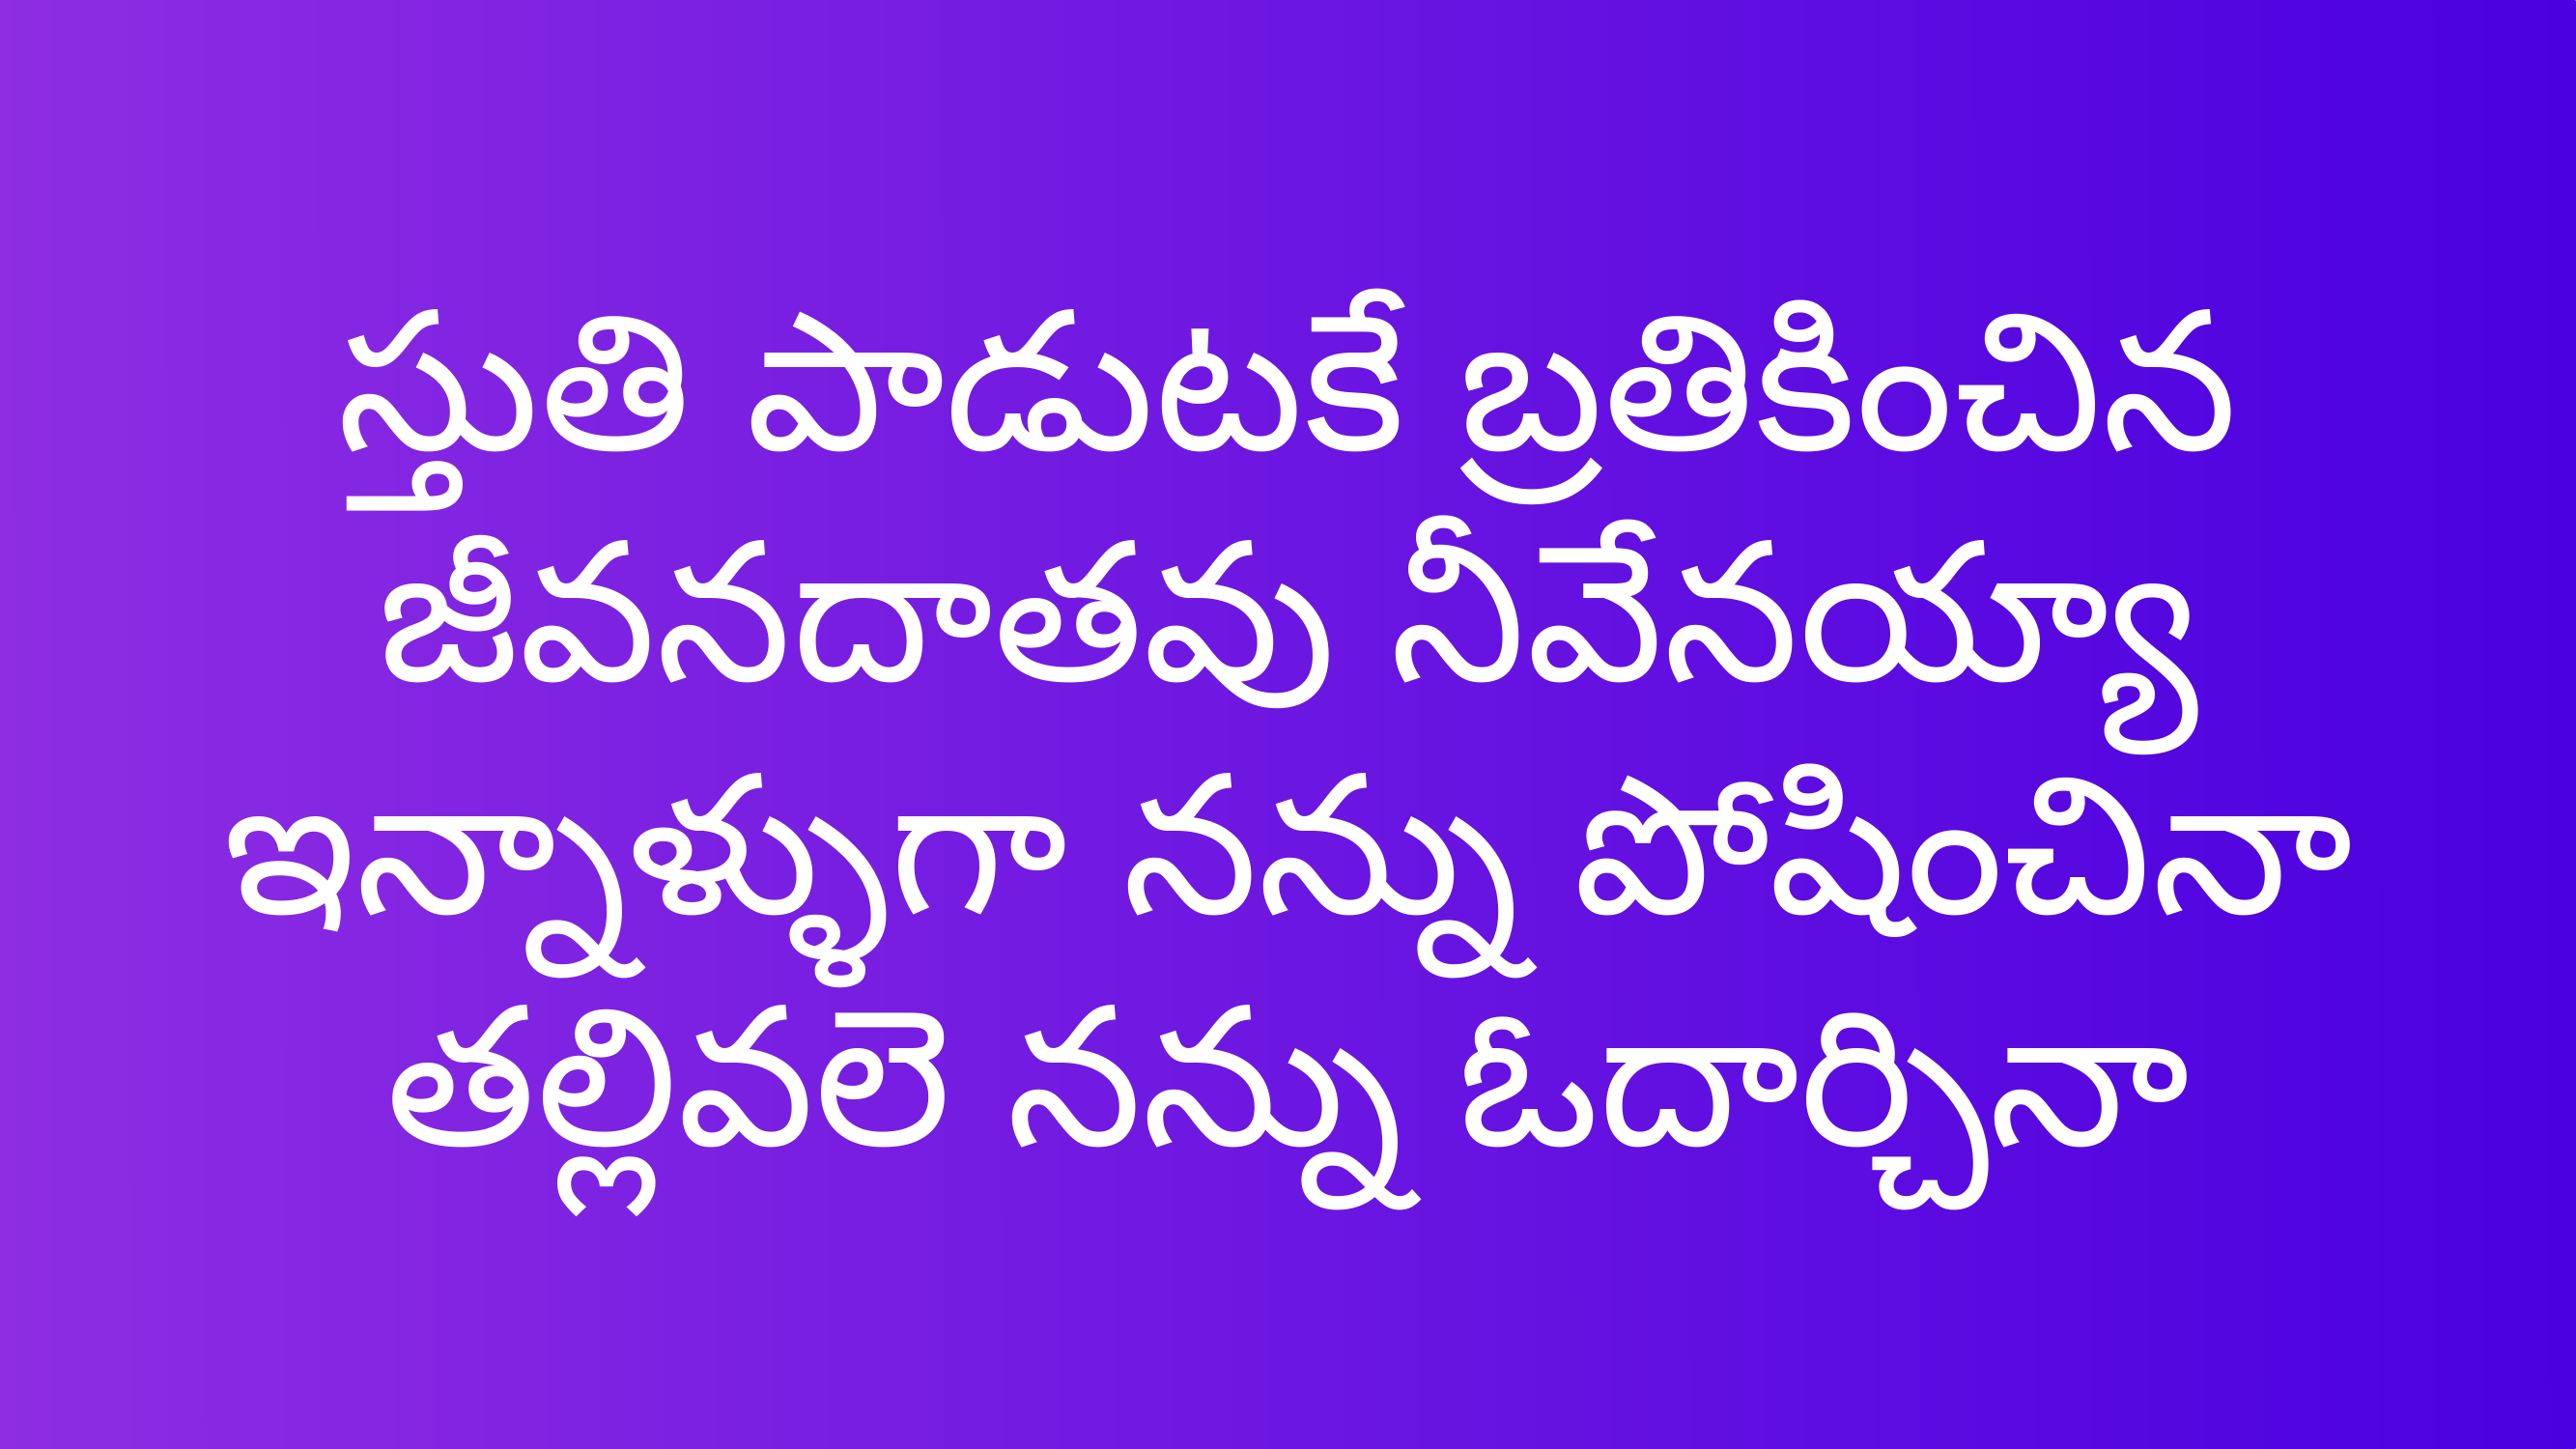

స్తుతి పాడుటకే బ్రతికించిన
జీవనదాతవు నీవేనయ్యా
ఇన్నాళ్ళుగా నన్ను పోషించినా
తల్లివలె నన్ను ఓదార్చినా